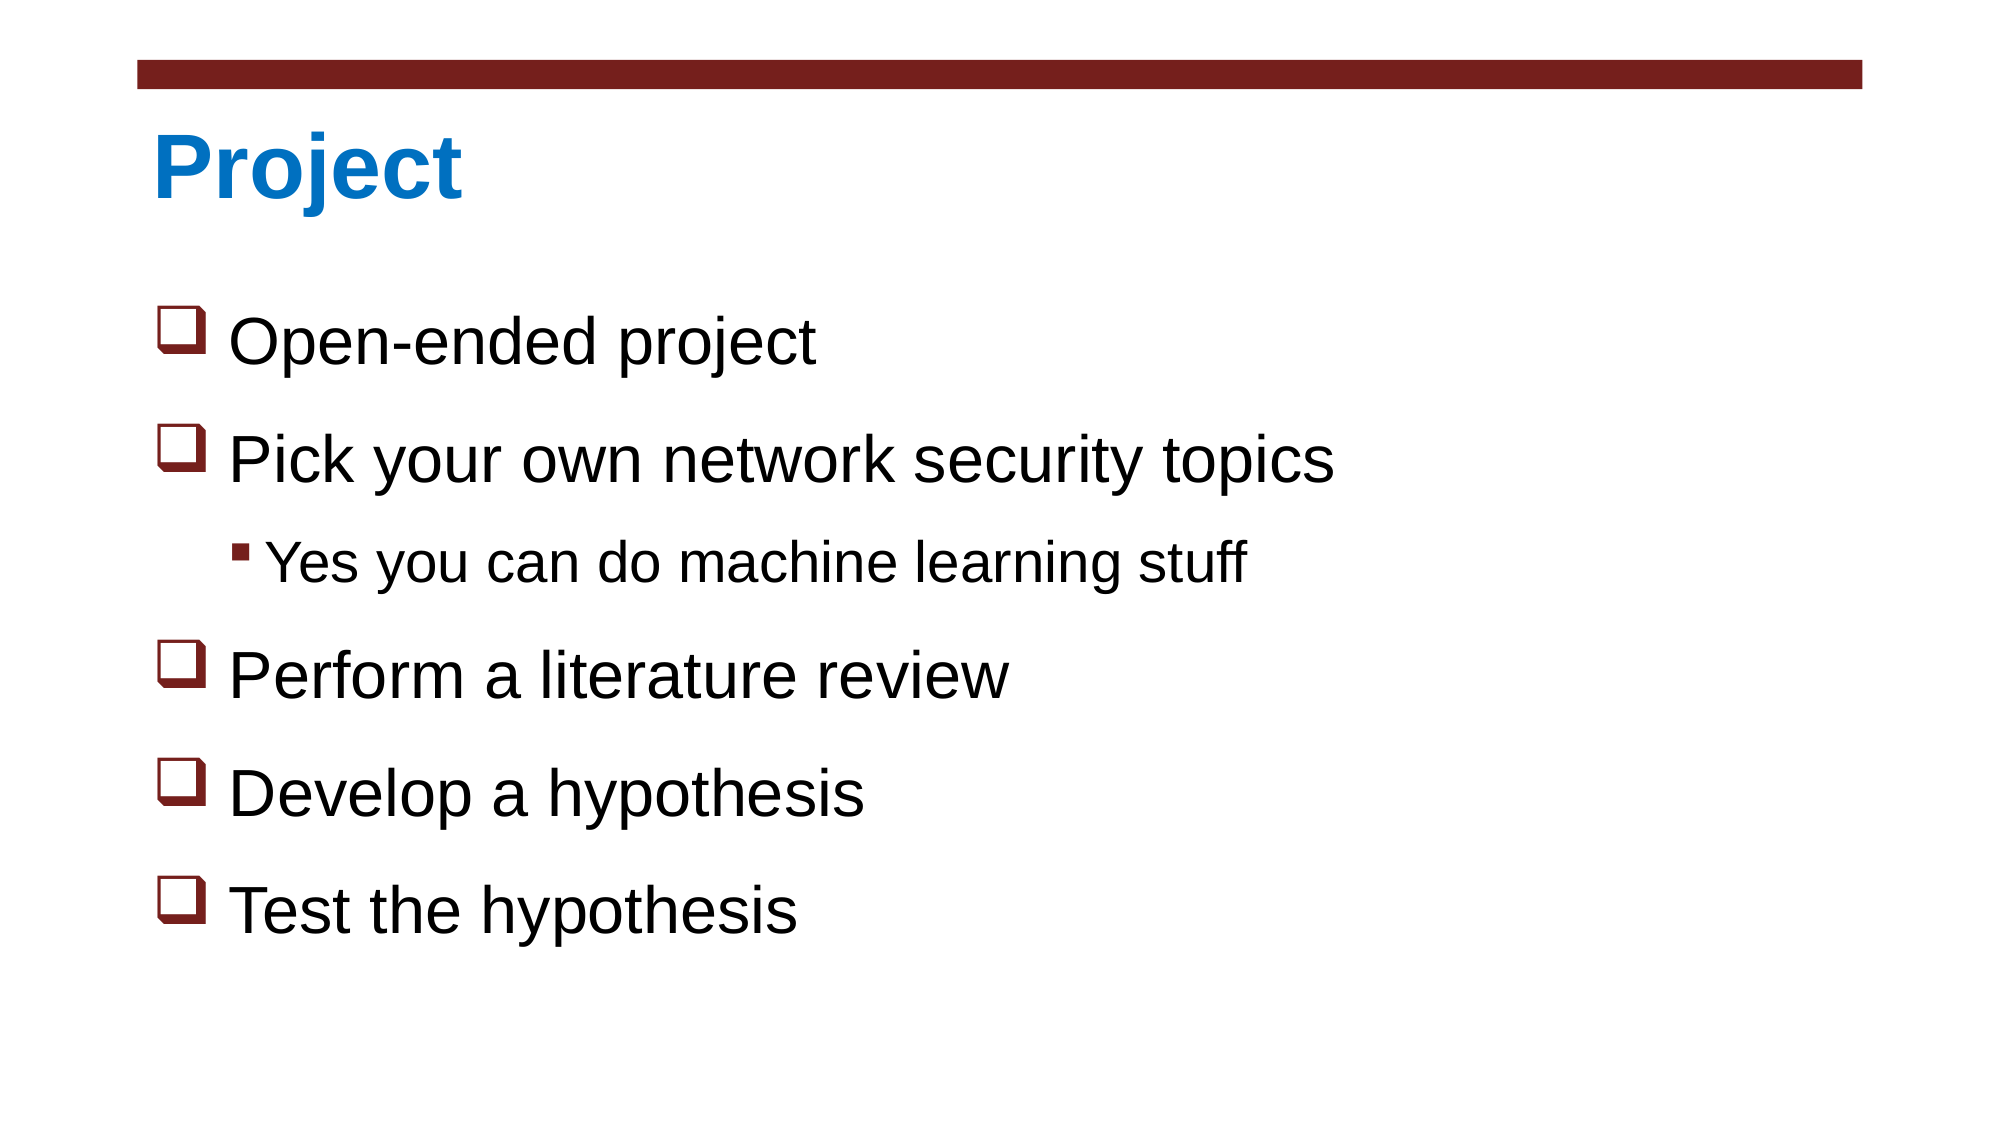

# Project
Open-ended project
Pick your own network security topics
Yes you can do machine learning stuff
Perform a literature review
Develop a hypothesis
Test the hypothesis